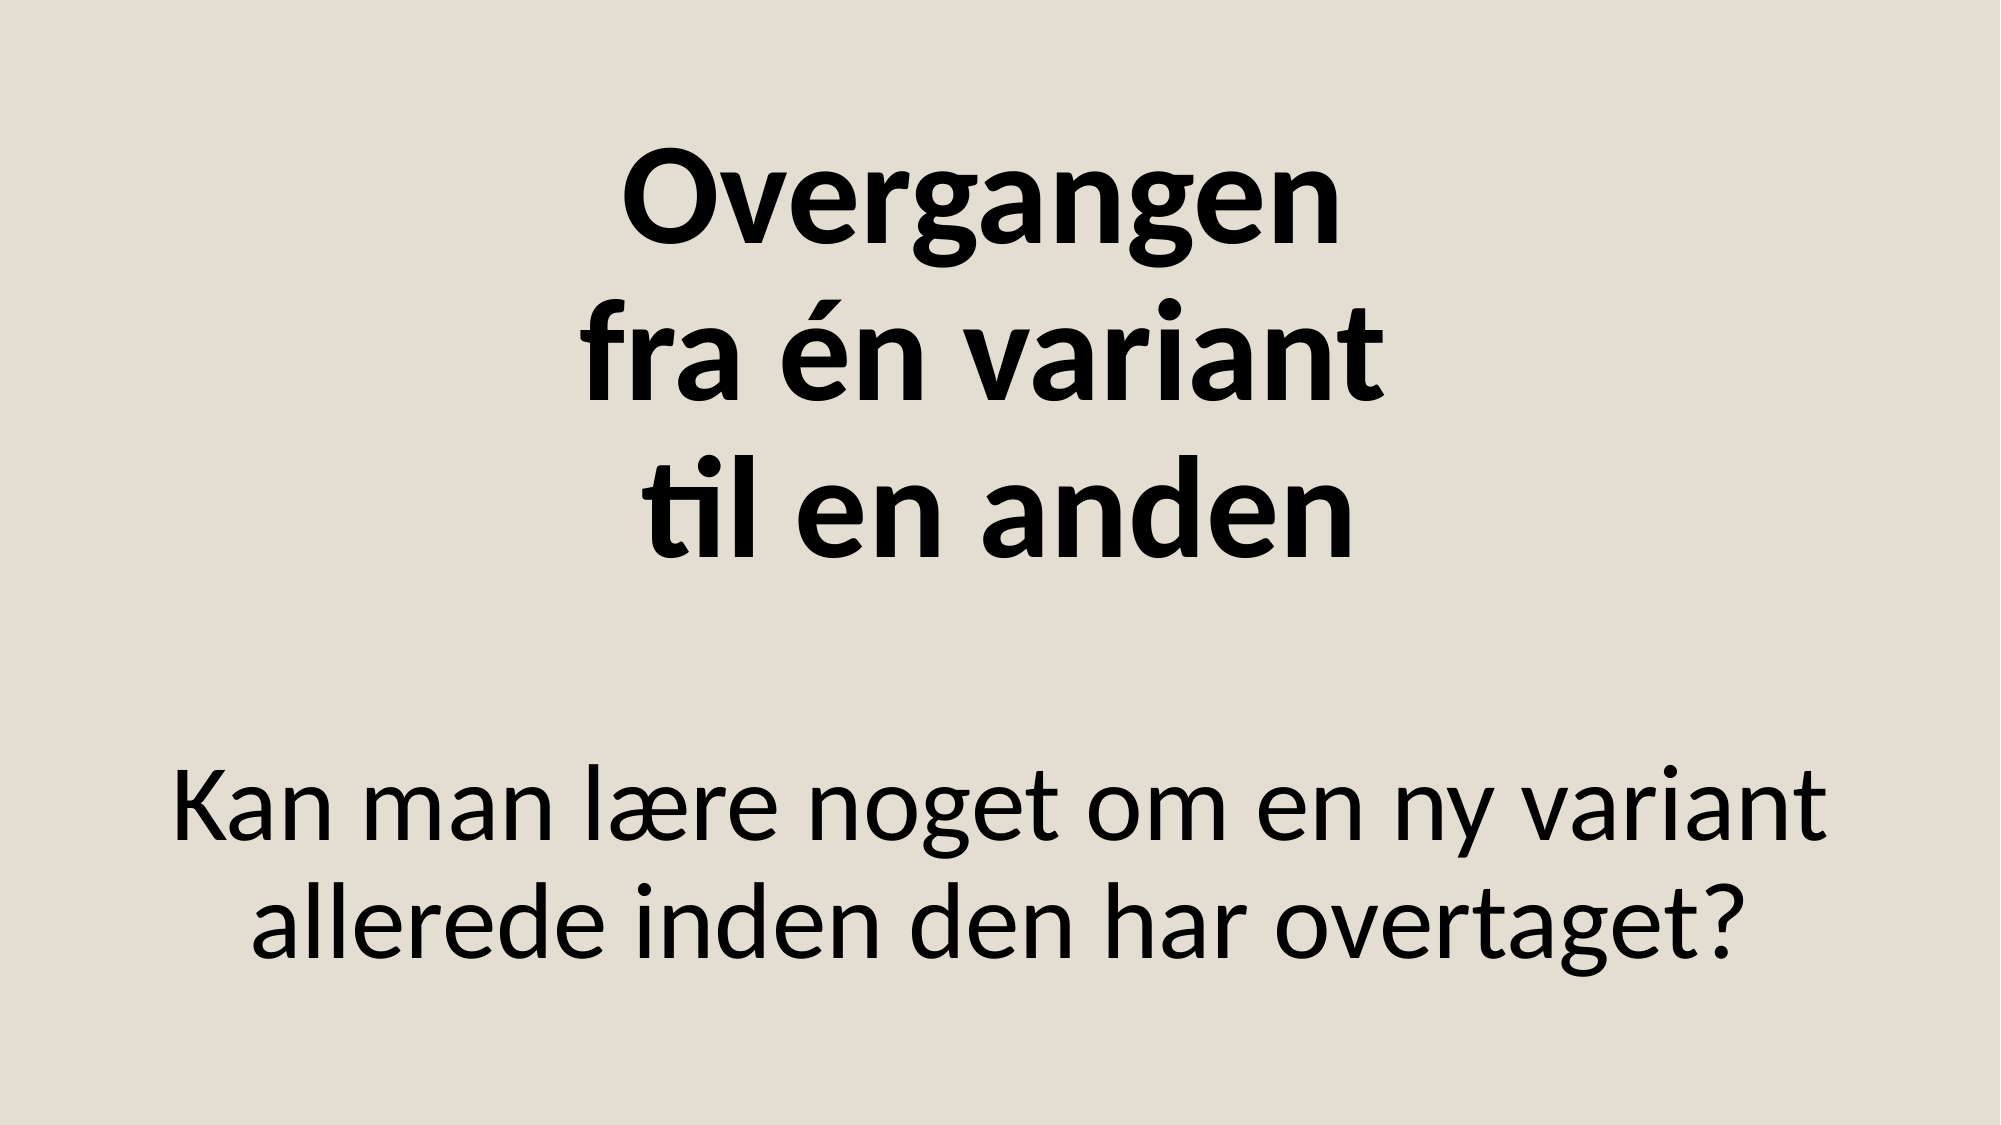

# Overgangen fra én variant til en anden Kan man lære noget om en ny variant allerede inden den har overtaget?